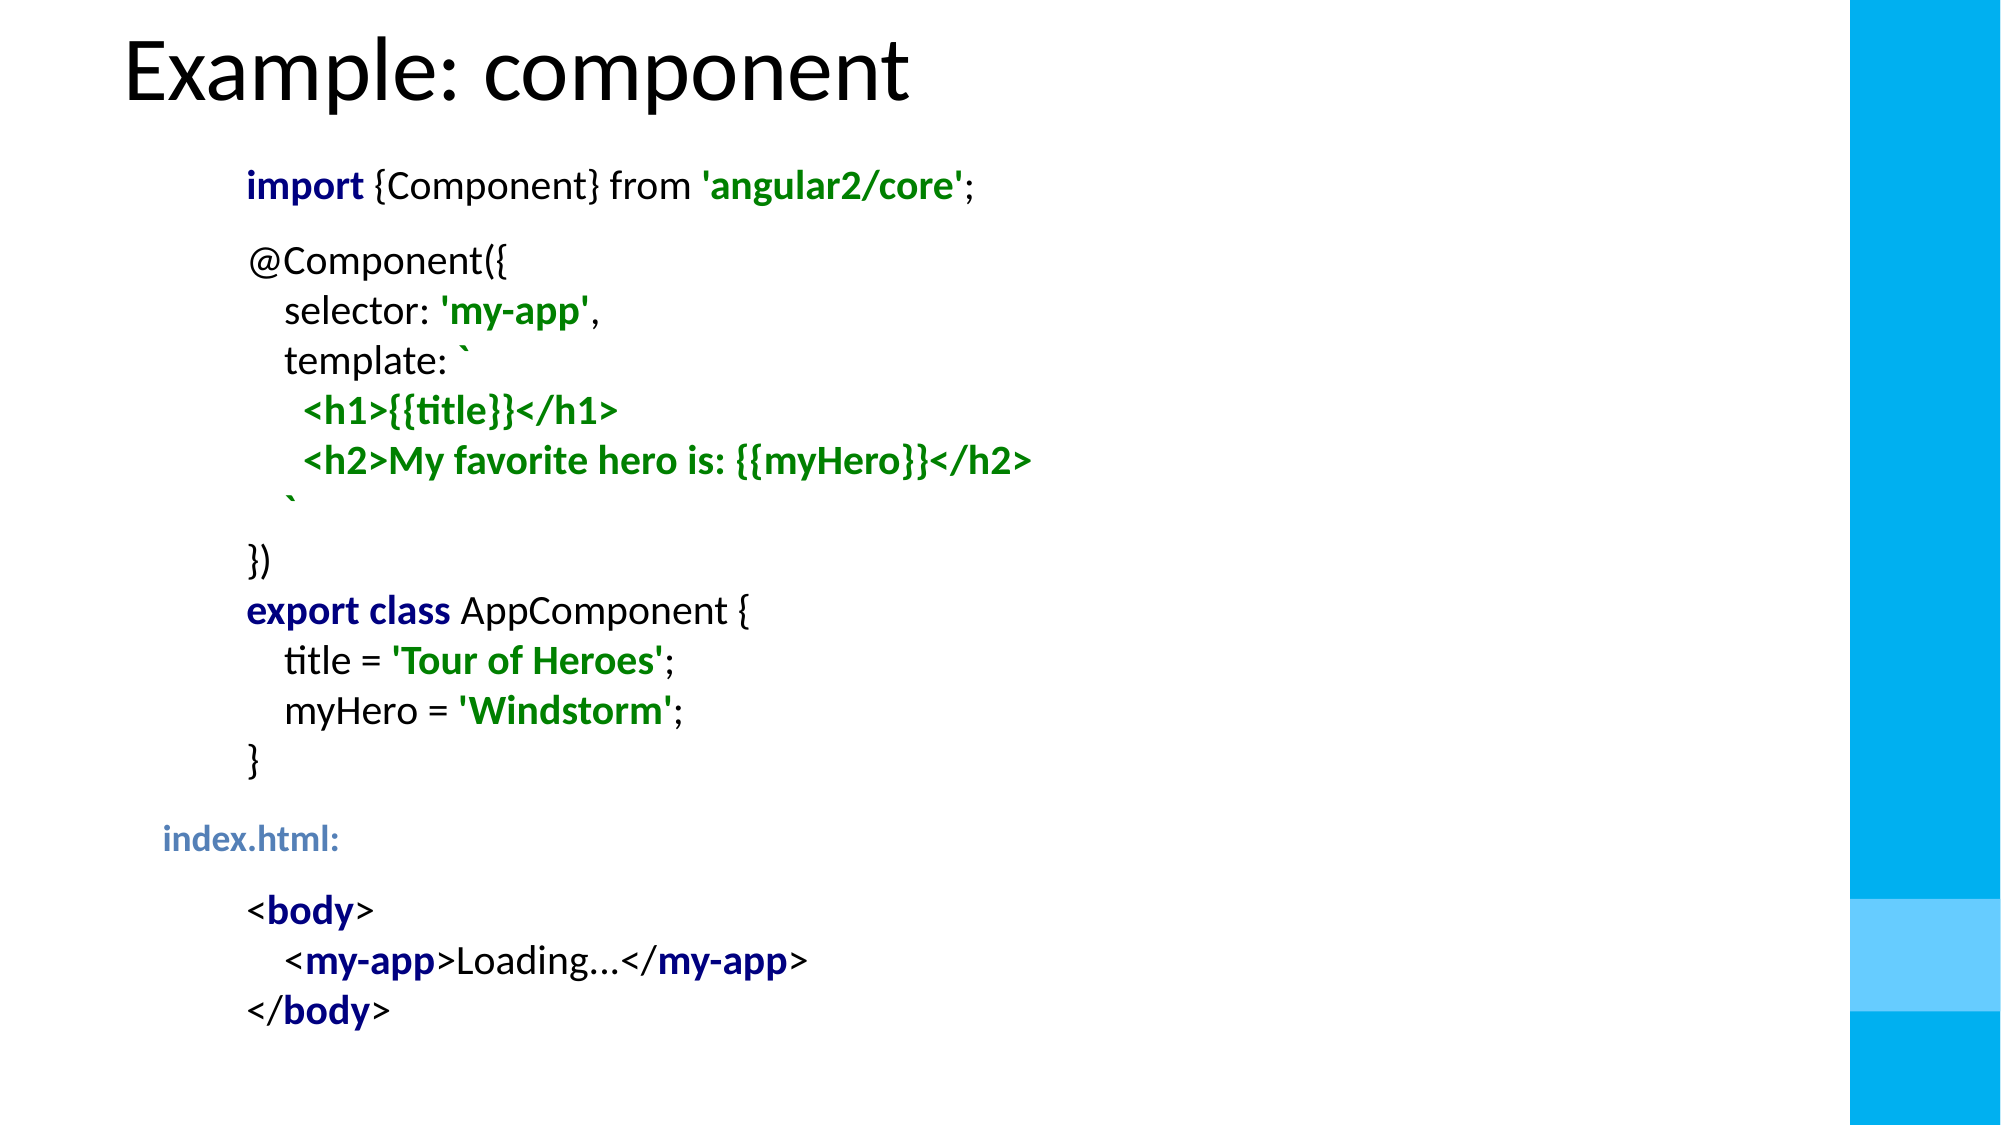

# Example: component
import {Component} from 'angular2/core';
@Component({
    selector: 'my-app',
    template: `
      <h1>{{title}}</h1>
      <h2>My favorite hero is: {{myHero}}</h2>
    `
})
export class AppComponent {
    title = 'Tour of Heroes';
    myHero = 'Windstorm';
}

<body>
    <my-app>Loading...</my-app>
</body>
index.html: